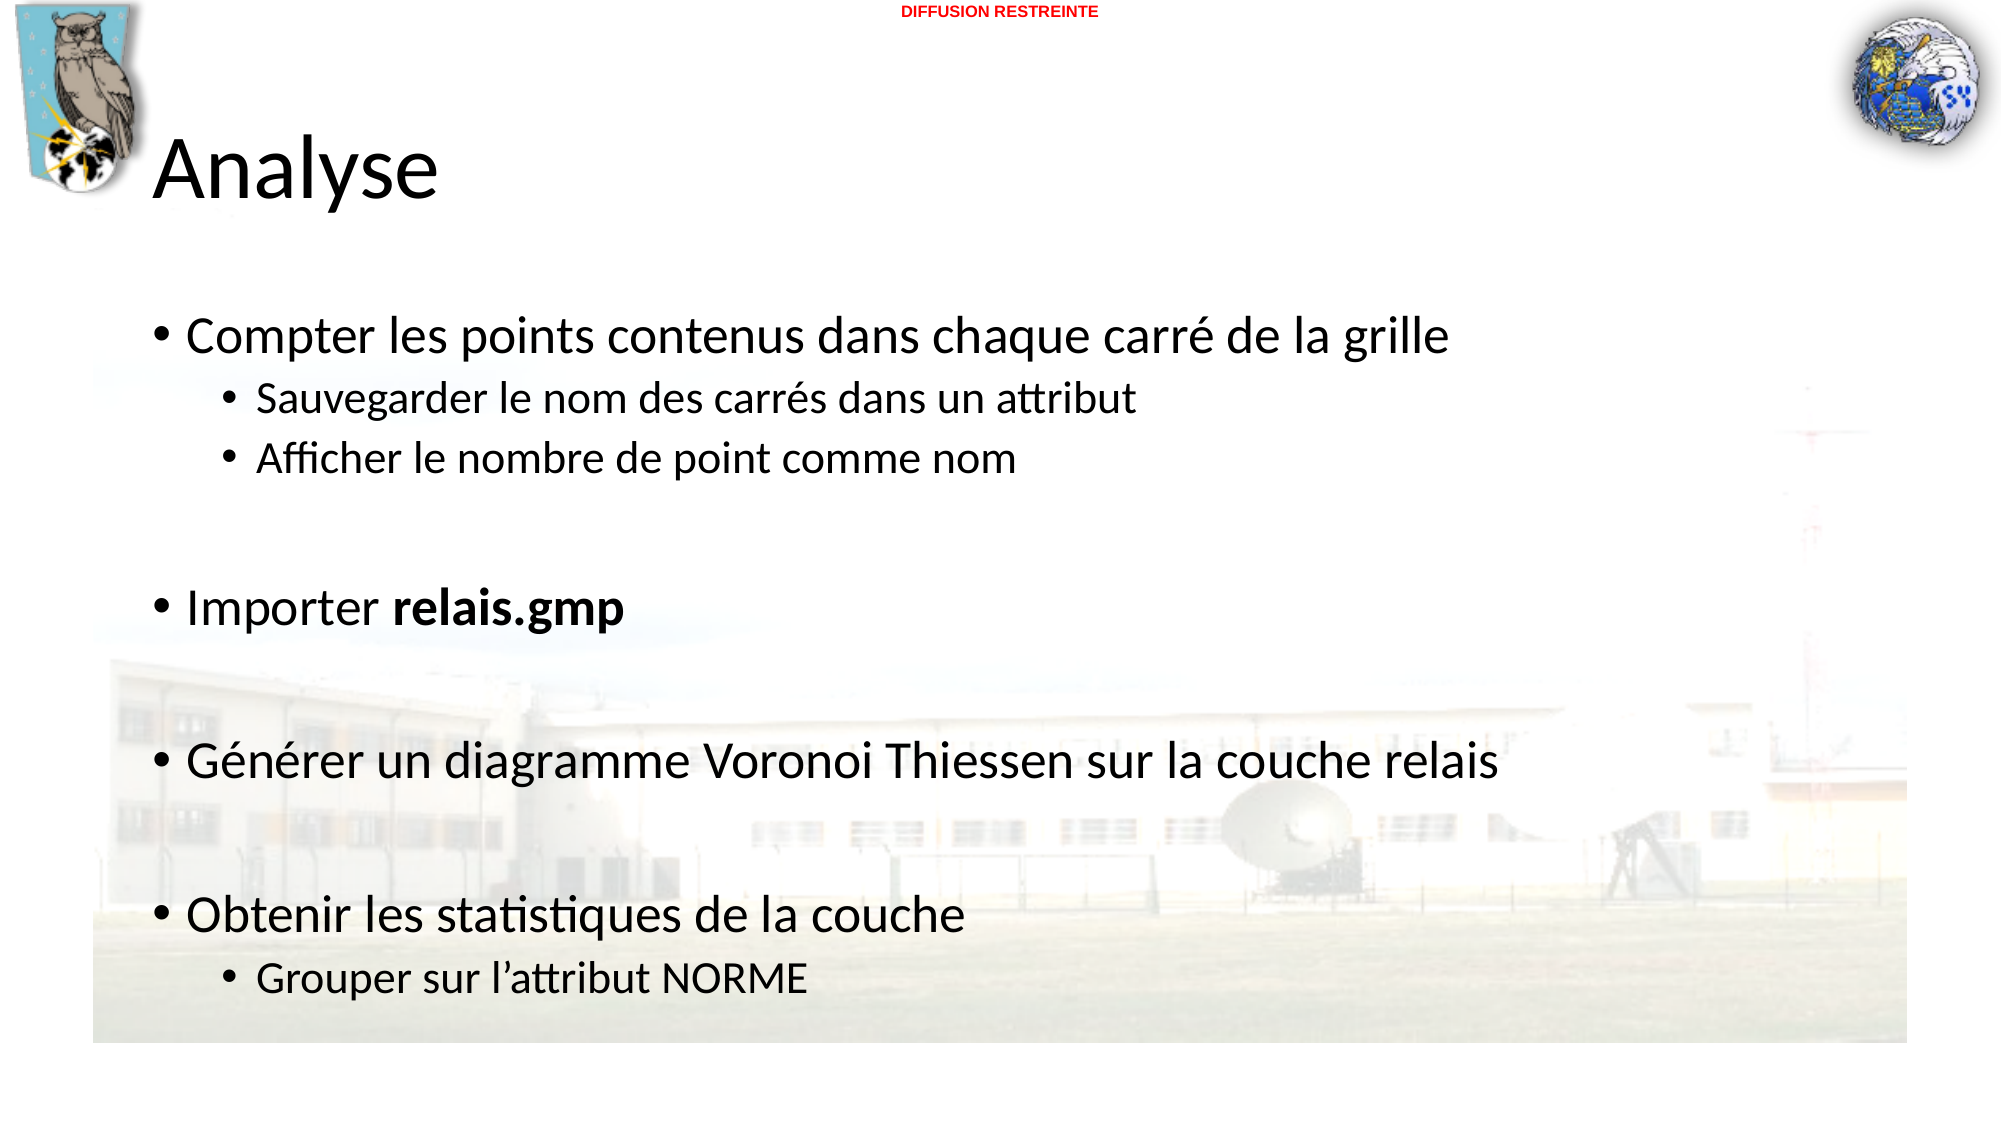

# Analyse
Compter les points contenus dans chaque carré de la grille
Sauvegarder le nom des carrés dans un attribut
Afficher le nombre de point comme nom

Importer relais.gmp

Générer un diagramme Voronoi Thiessen sur la couche relais

Obtenir les statistiques de la couche
Grouper sur l’attribut NORME